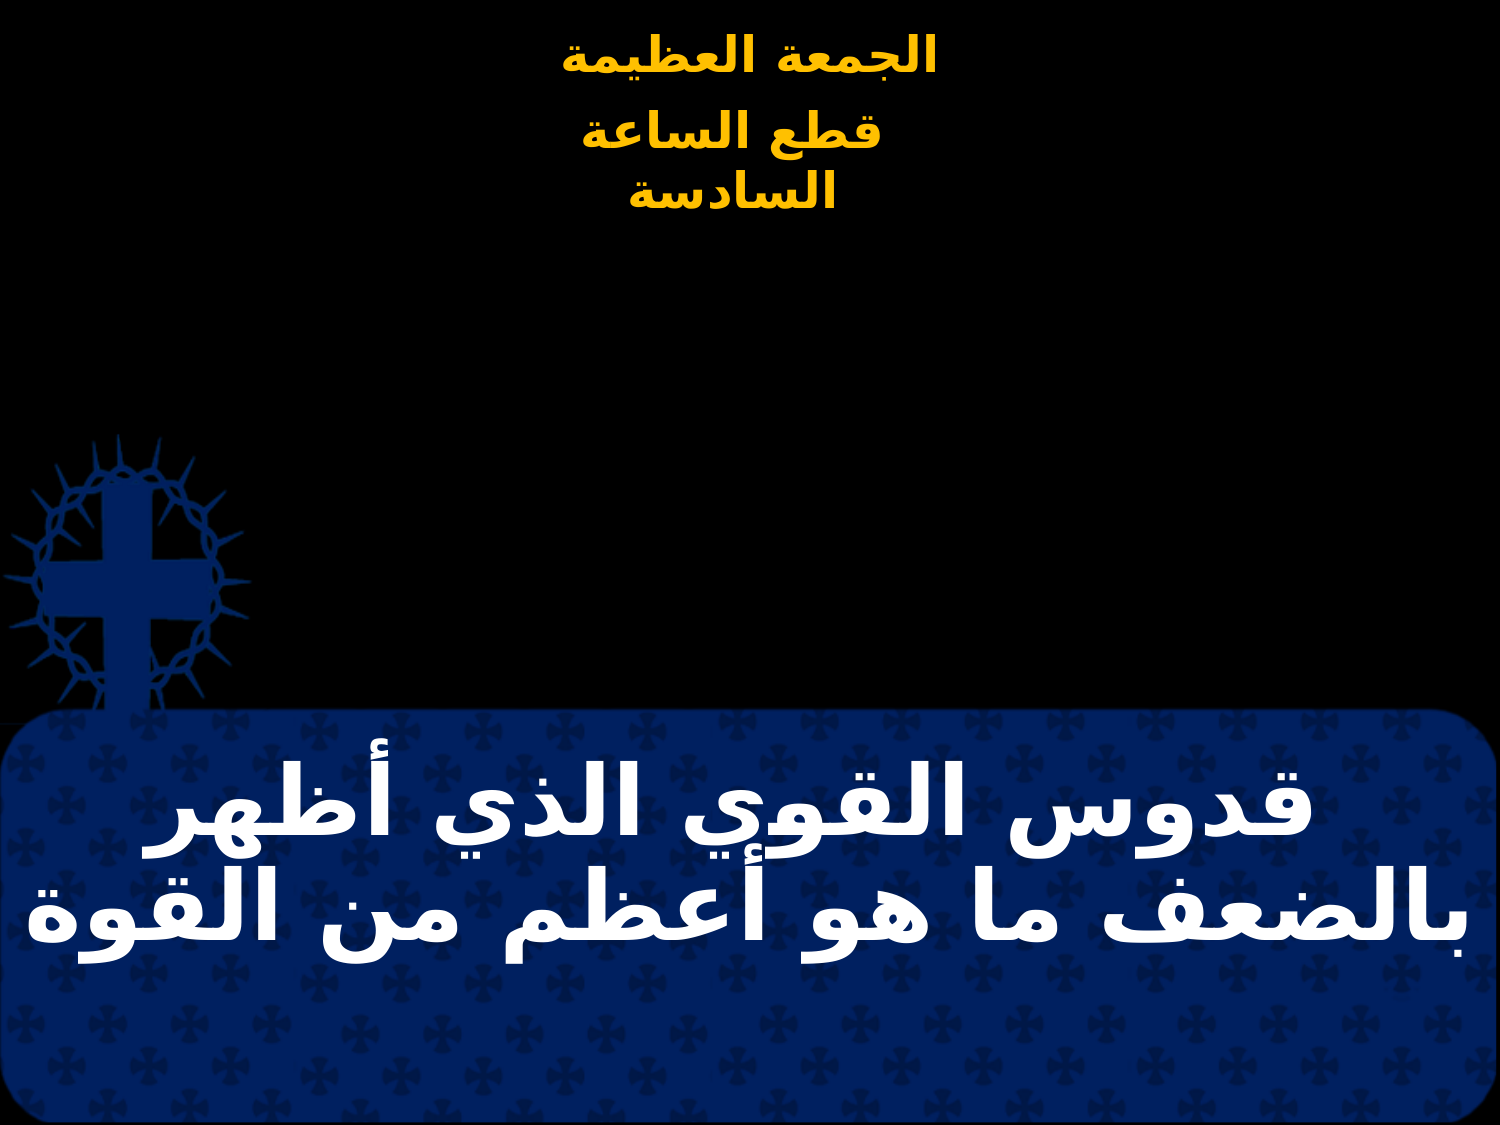

# قدوس القوي الذي أظهر بالضعف ما هو أعظم من القوة